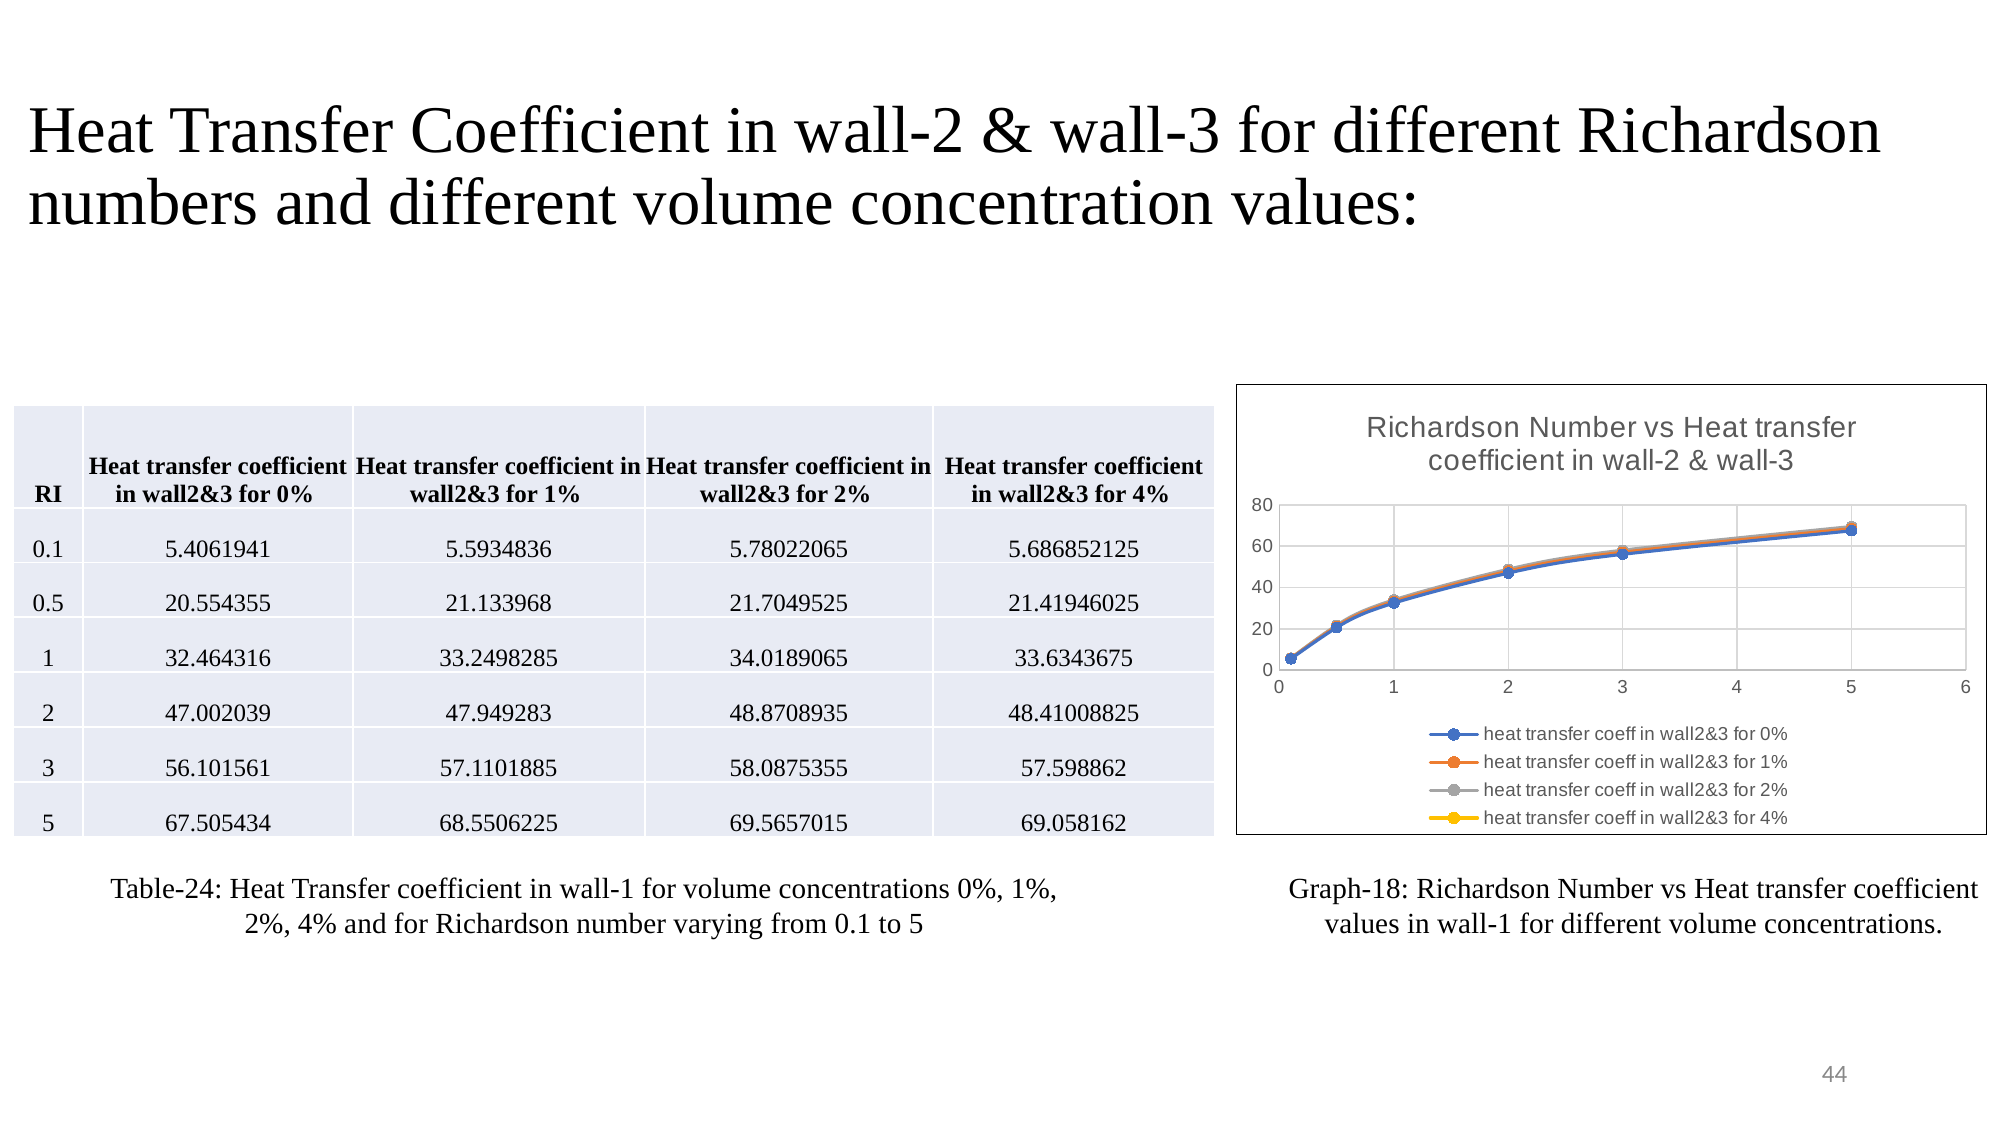

# Heat Transfer Coefficient in wall-2 & wall-3 for different Richardson numbers and different volume concentration values:

### Chart: Richardson Number vs Heat transfer coefficient in wall-2 & wall-3

| Category | heat transfer coeff in wall2&3 for 0%  | heat transfer coeff in wall2&3 for 1%  | heat transfer coeff in wall2&3 for 2%  | heat transfer coeff in wall2&3 for 4%  |
|---|---|---|---|---|
| RI | Heat transfer coefficient in wall2&3 for 0% | Heat transfer coefficient in wall2&3 for 1% | Heat transfer coefficient in wall2&3 for 2% | Heat transfer coefficient in wall2&3 for 4% |
| --- | --- | --- | --- | --- |
| 0.1 | 5.4061941 | 5.5934836 | 5.78022065 | 5.686852125 |
| 0.5 | 20.554355 | 21.133968 | 21.7049525 | 21.41946025 |
| 1 | 32.464316 | 33.2498285 | 34.0189065 | 33.6343675 |
| 2 | 47.002039 | 47.949283 | 48.8708935 | 48.41008825 |
| 3 | 56.101561 | 57.1101885 | 58.0875355 | 57.598862 |
| 5 | 67.505434 | 68.5506225 | 69.5657015 | 69.058162 |
Table-24: Heat Transfer coefficient in wall-1 for volume concentrations 0%, 1%, 2%, 4% and for Richardson number varying from 0.1 to 5
Graph-18: Richardson Number vs Heat transfer coefficient values in wall-1 for different volume concentrations.
44